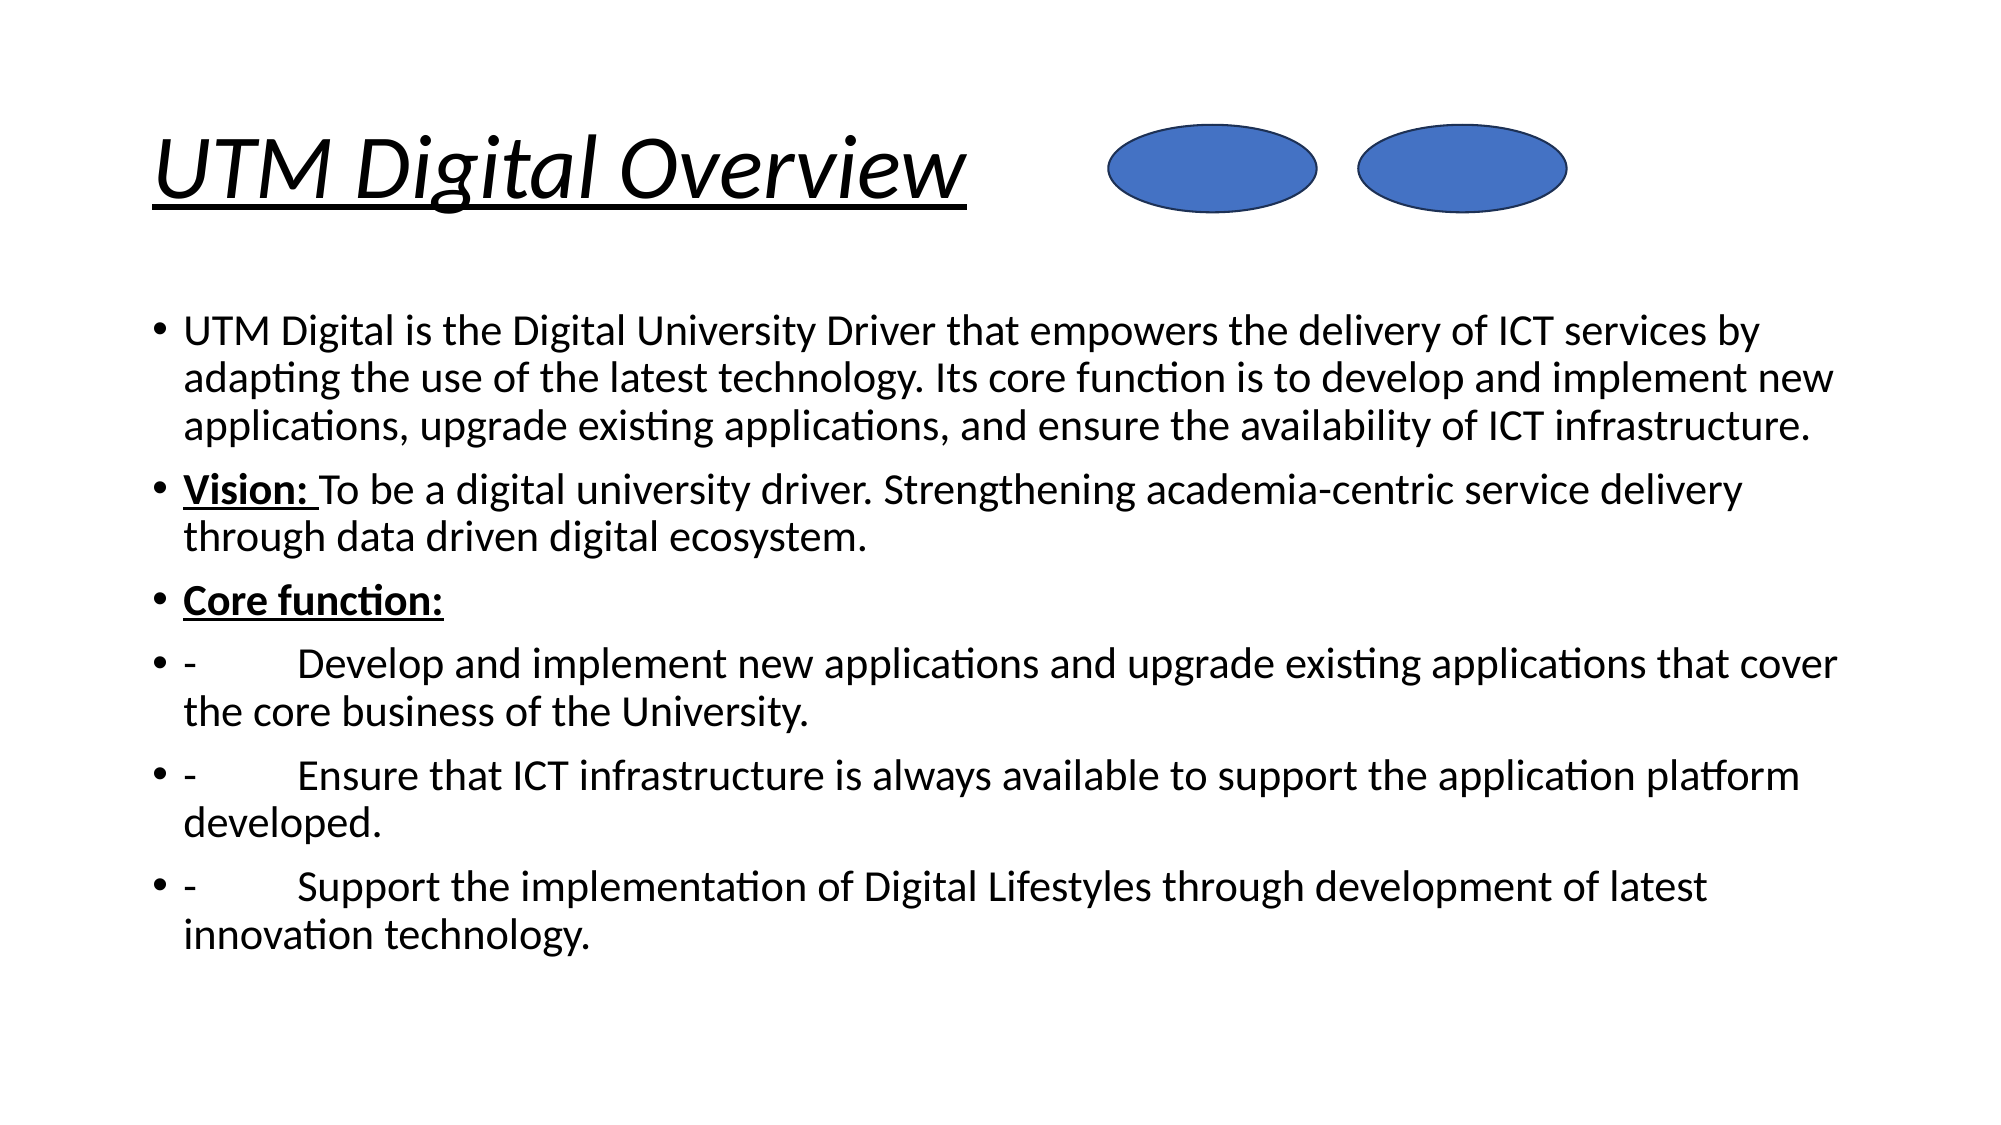

# UTM Digital Overview

UTM Digital is the Digital University Driver that empowers the delivery of ICT services by adapting the use of the latest technology. Its core function is to develop and implement new applications, upgrade existing applications, and ensure the availability of ICT infrastructure.
Vision: To be a digital university driver. Strengthening academia-centric service delivery through data driven digital ecosystem.
Core function:
-	Develop and implement new applications and upgrade existing applications that cover the core business of the University.
-	Ensure that ICT infrastructure is always available to support the application platform developed.
-	Support the implementation of Digital Lifestyles through development of latest innovation technology.